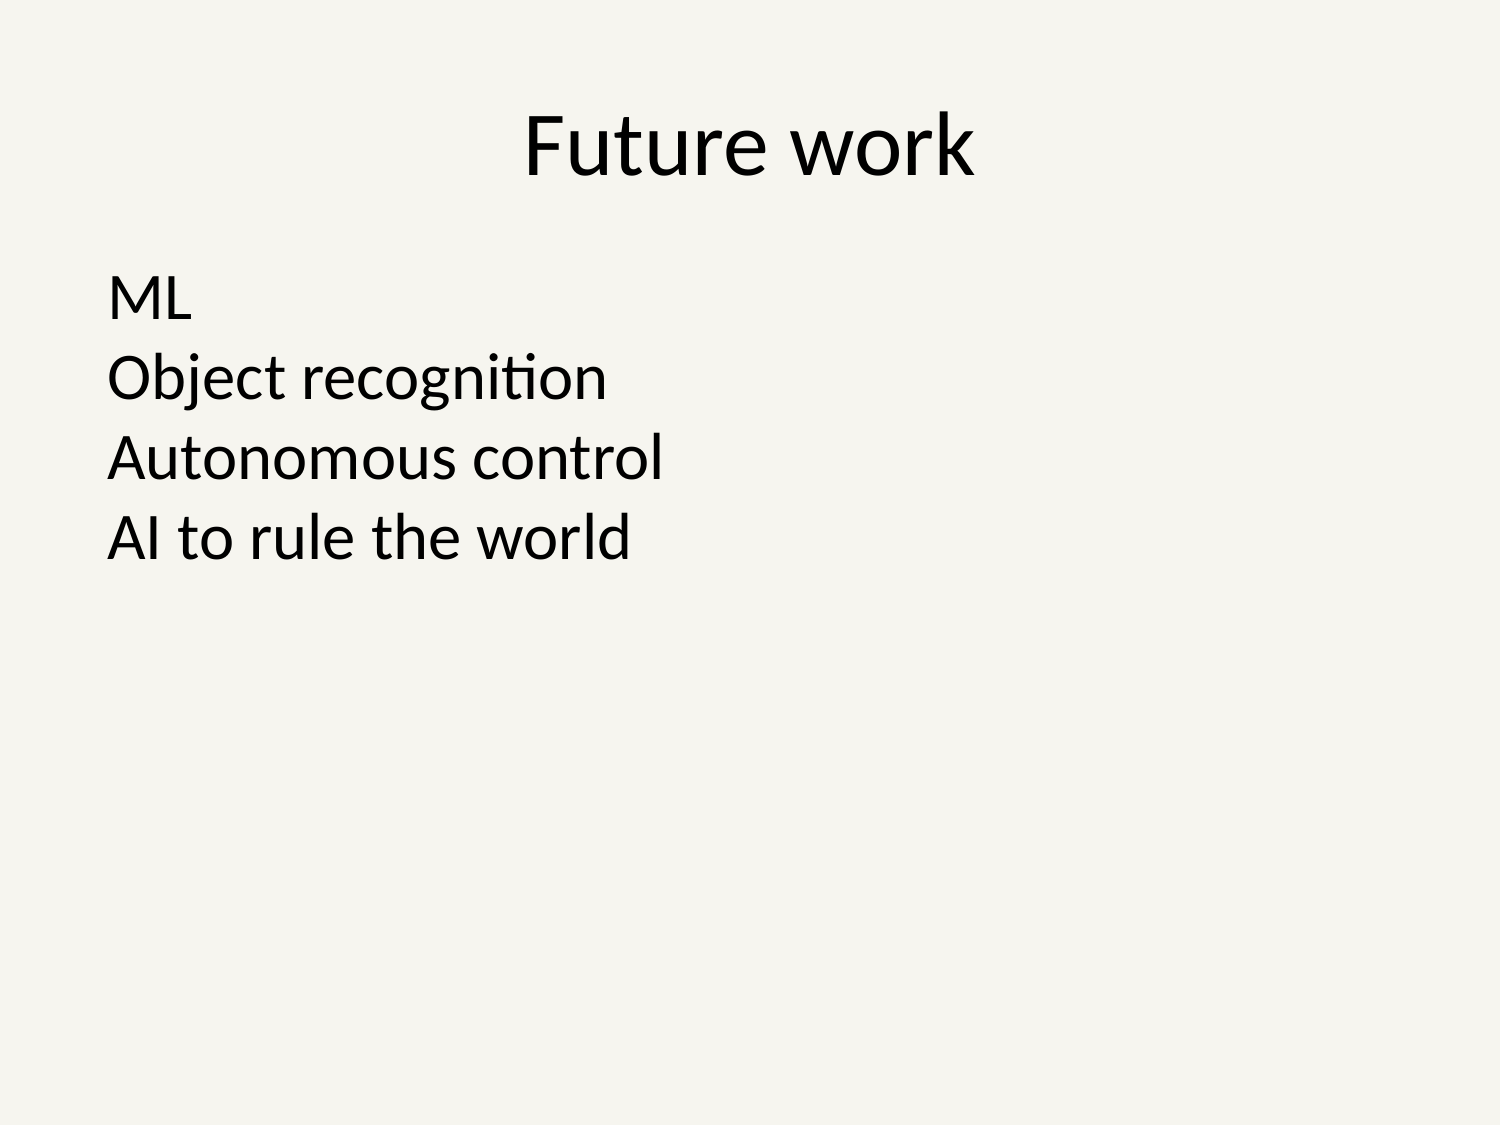

Future work
ML
Object recognition
Autonomous control
AI to rule the world